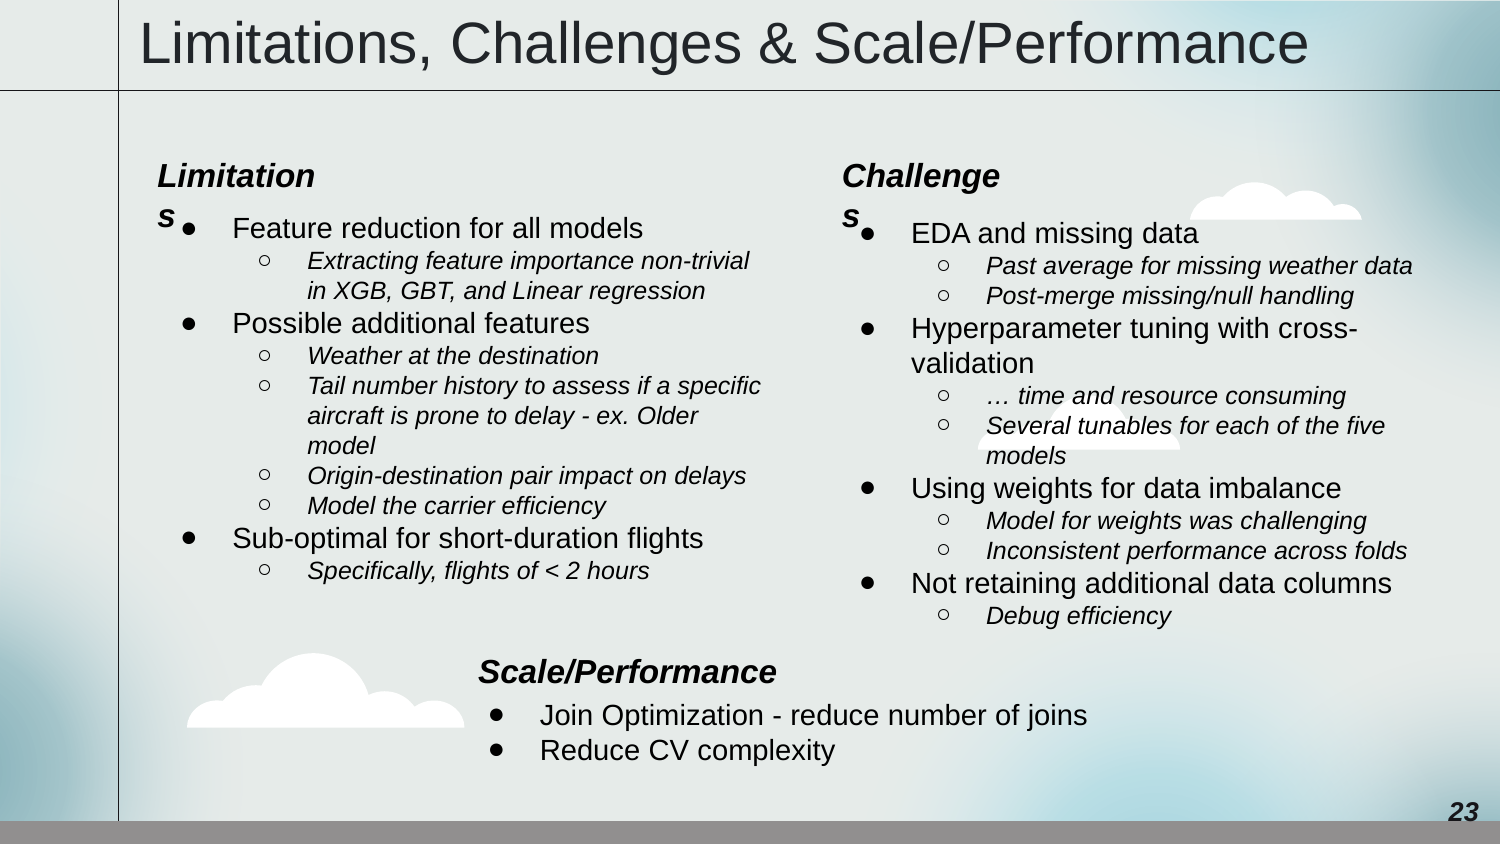

# Limitations, Challenges & Scale/Performance
Limitations
Challenges
Feature reduction for all models
Extracting feature importance non-trivial in XGB, GBT, and Linear regression
Possible additional features
Weather at the destination
Tail number history to assess if a specific aircraft is prone to delay - ex. Older model
Origin-destination pair impact on delays
Model the carrier efficiency
Sub-optimal for short-duration flights
Specifically, flights of < 2 hours
EDA and missing data
Past average for missing weather data
Post-merge missing/null handling
Hyperparameter tuning with cross-validation
… time and resource consuming
Several tunables for each of the five models
Using weights for data imbalance
Model for weights was challenging
Inconsistent performance across folds
Not retaining additional data columns
Debug efficiency
Scale/Performance
Join Optimization - reduce number of joins
Reduce CV complexity
23